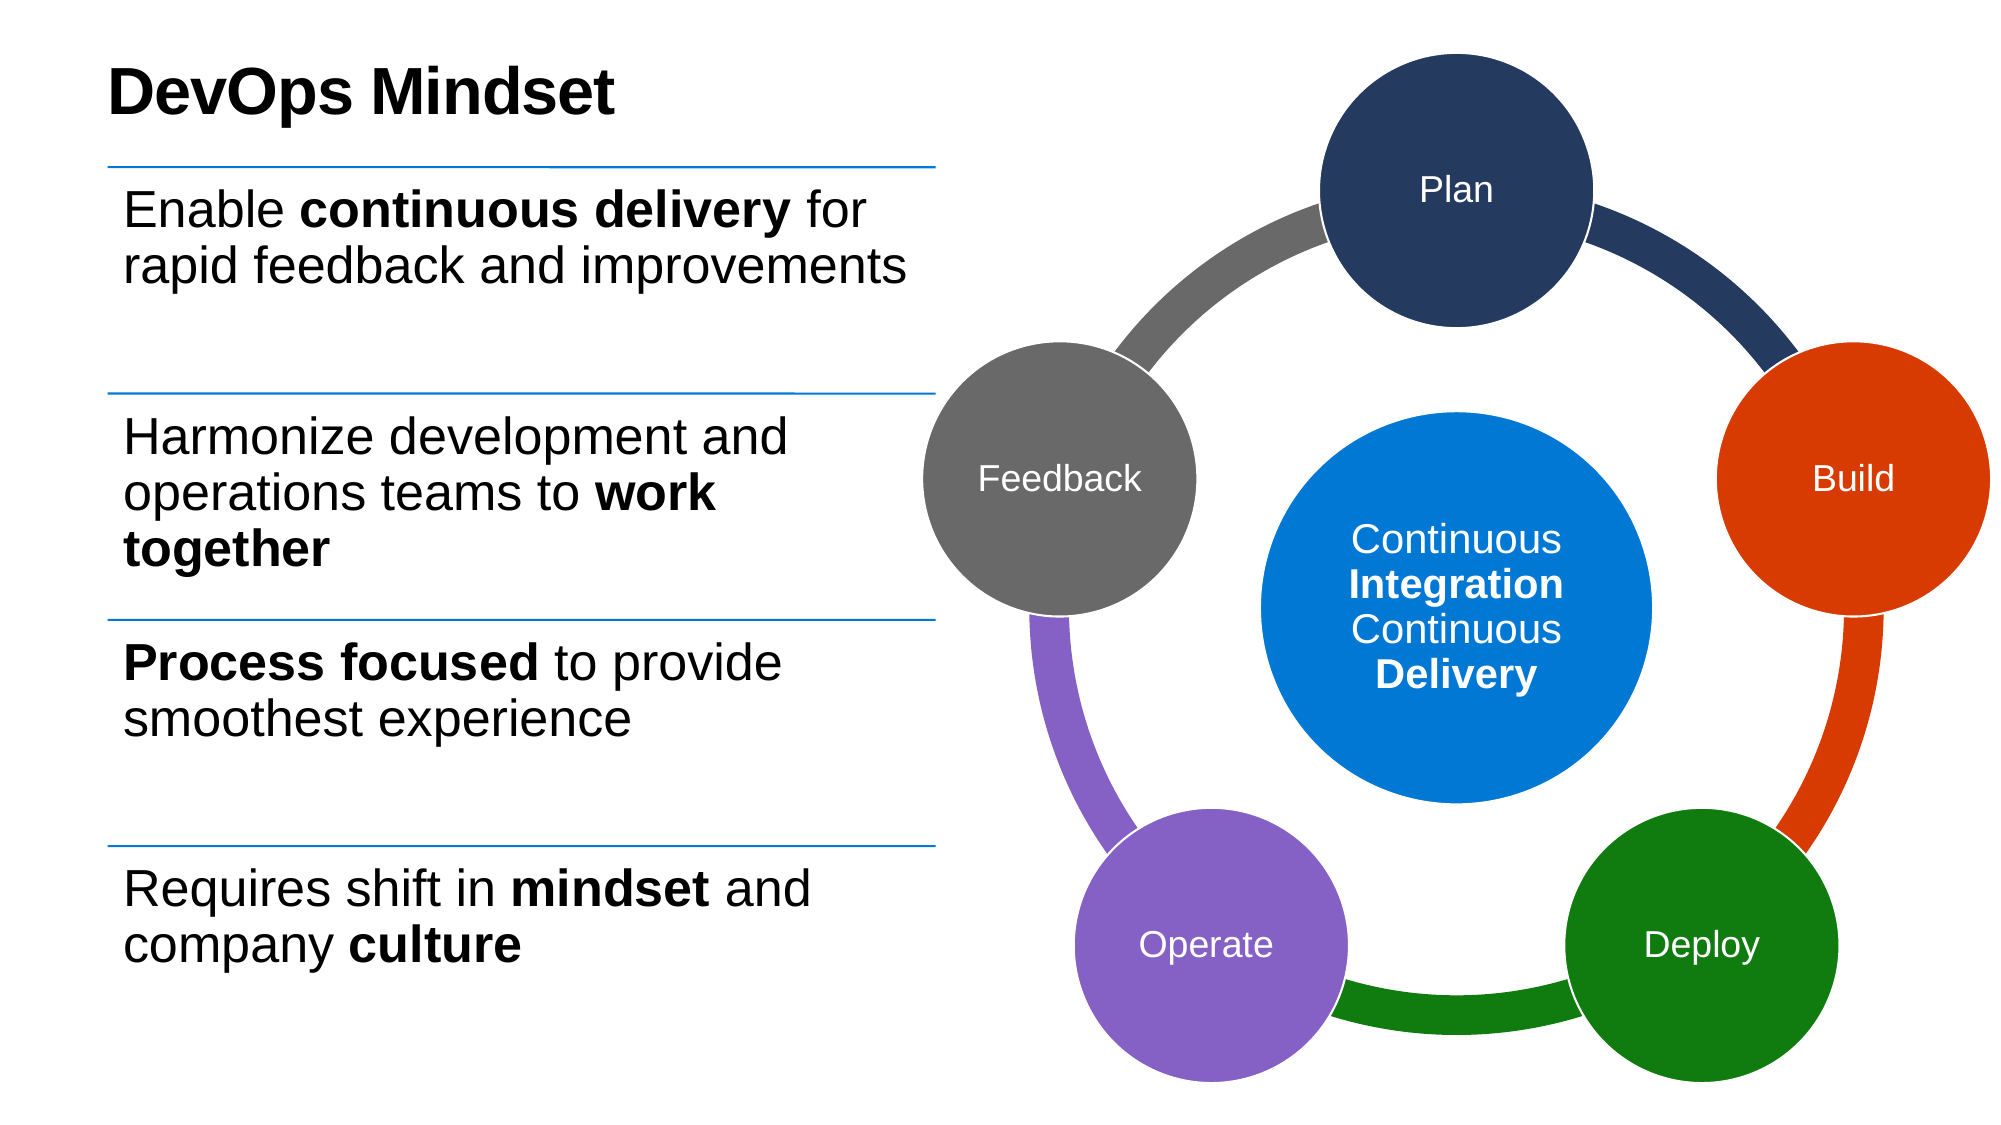

# DevOps Mindset
Continuous Integration
Continuous Delivery
Plan
Build
Deploy
Operate
Feedback
Enable continuous delivery for rapid feedback and improvements
Harmonize development and operations teams to work together
Process focused to provide smoothest experience
Requires shift in mindset and company culture